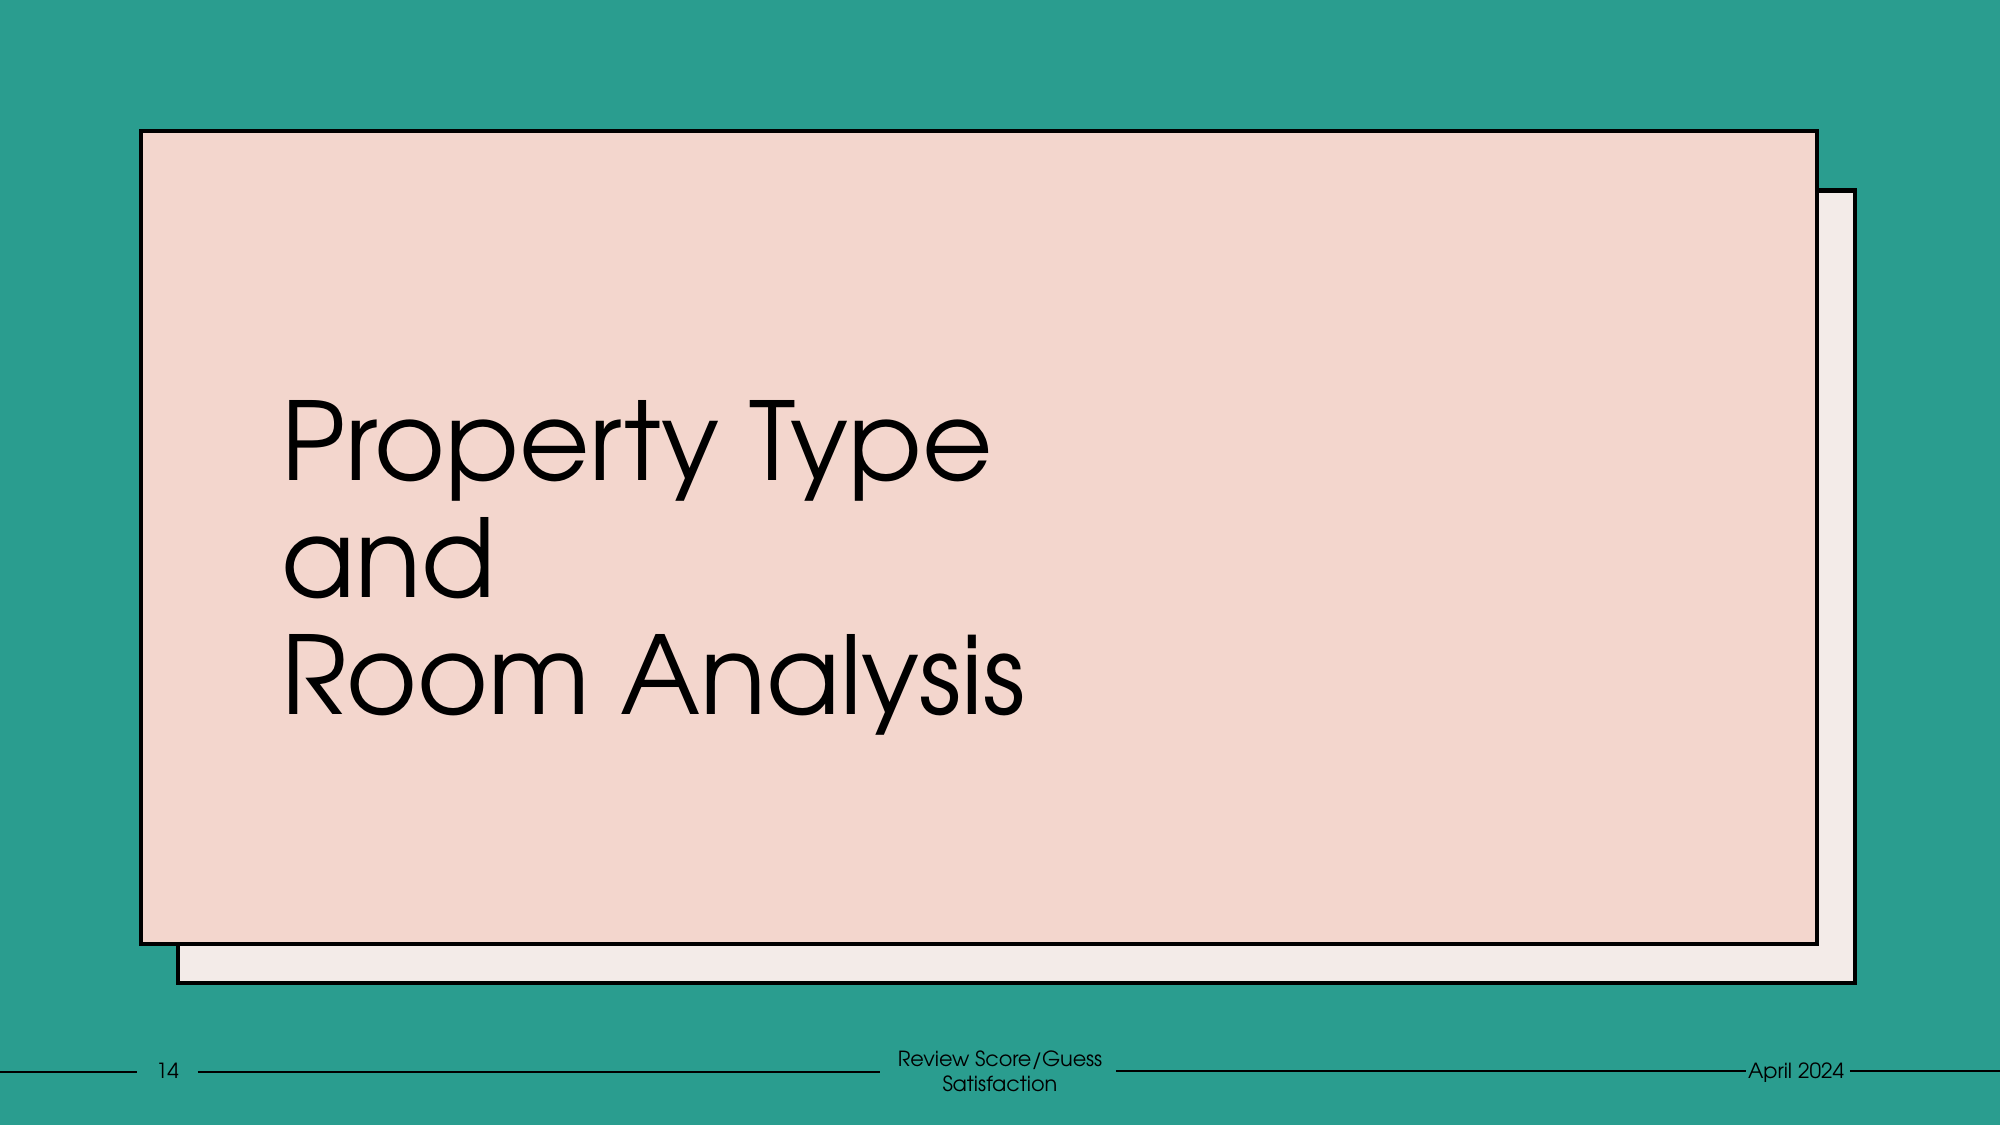

# Property Type and Room Analysis
14
Review Score/Guess Satisfaction
April 2024